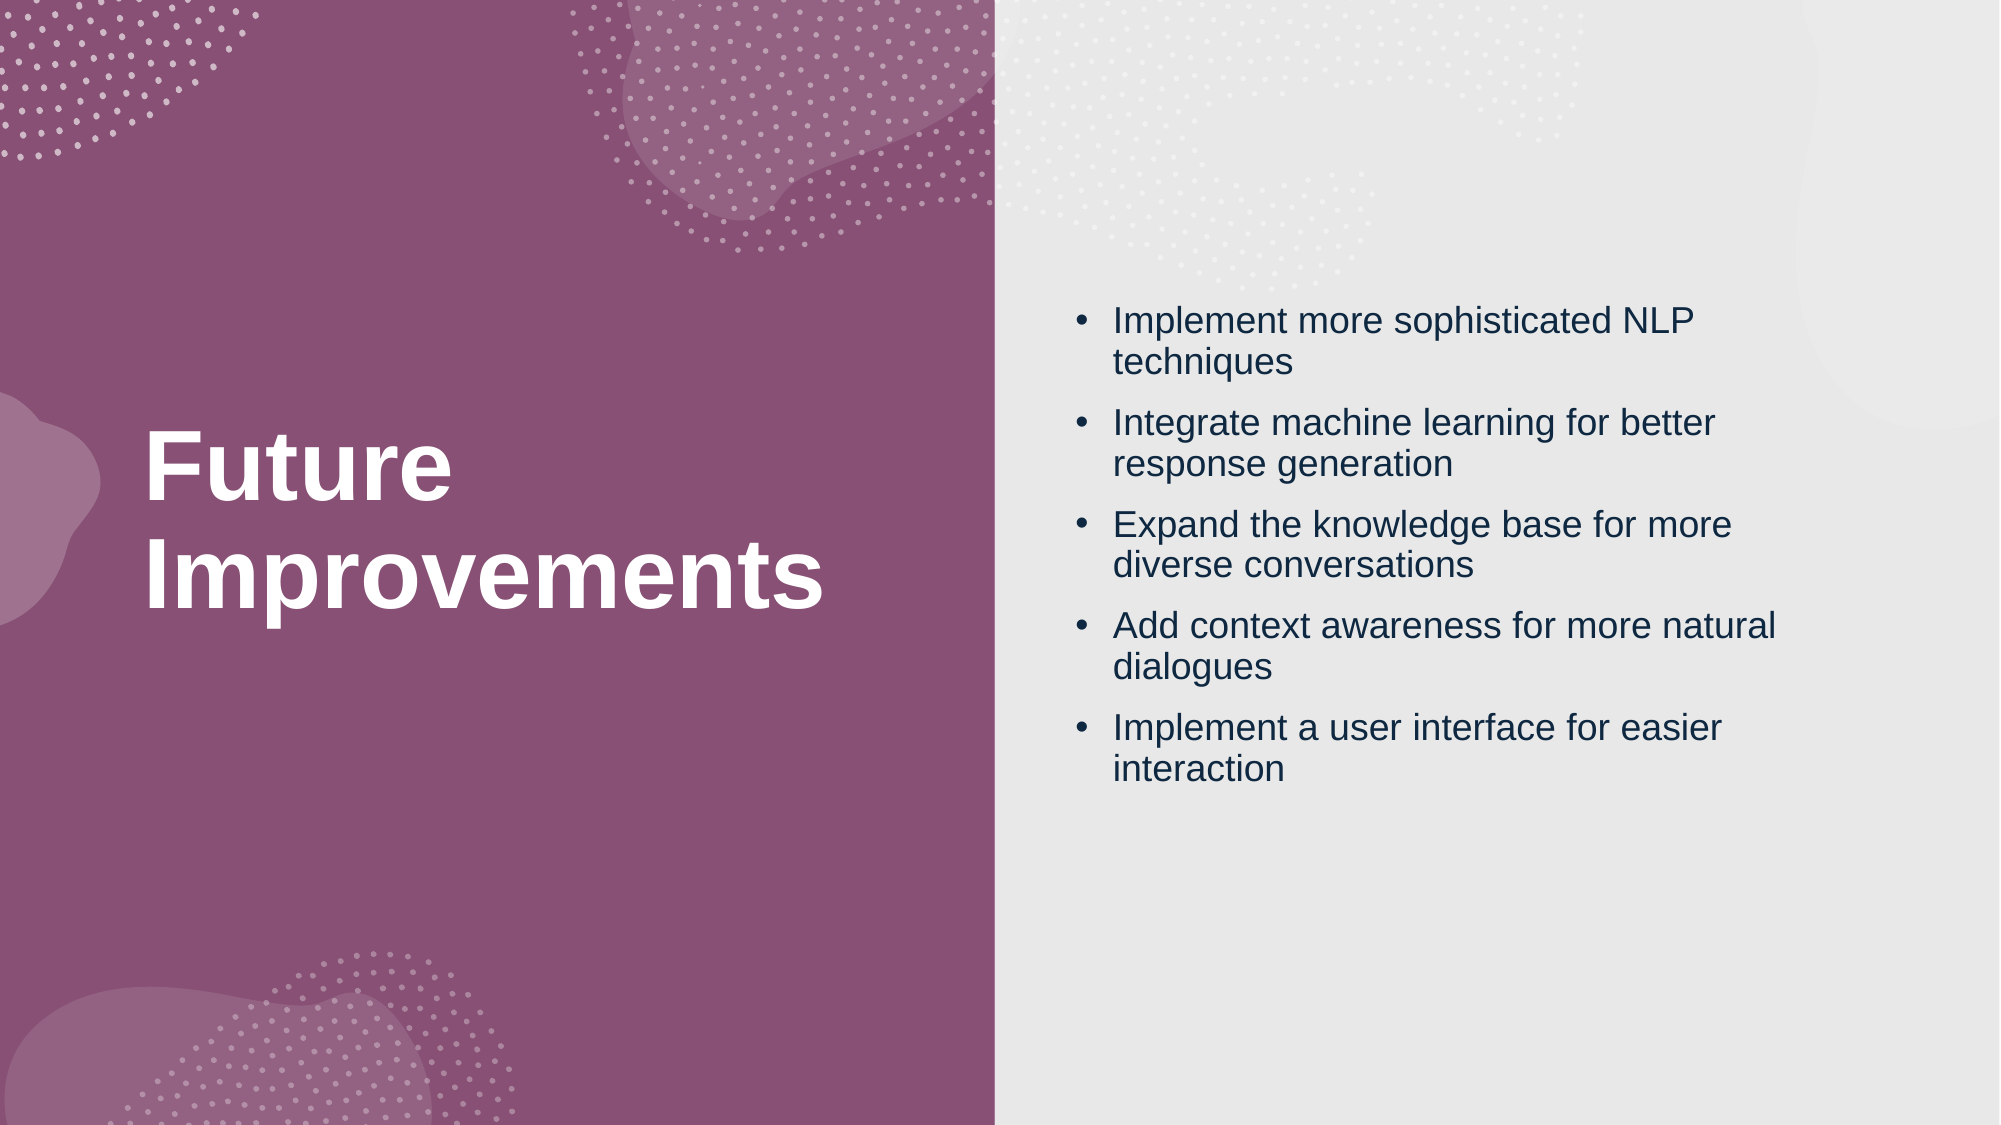

Implement more sophisticated NLP techniques
Integrate machine learning for better response generation
Expand the knowledge base for more diverse conversations
Add context awareness for more natural dialogues
Implement a user interface for easier interaction

# Future Improvements